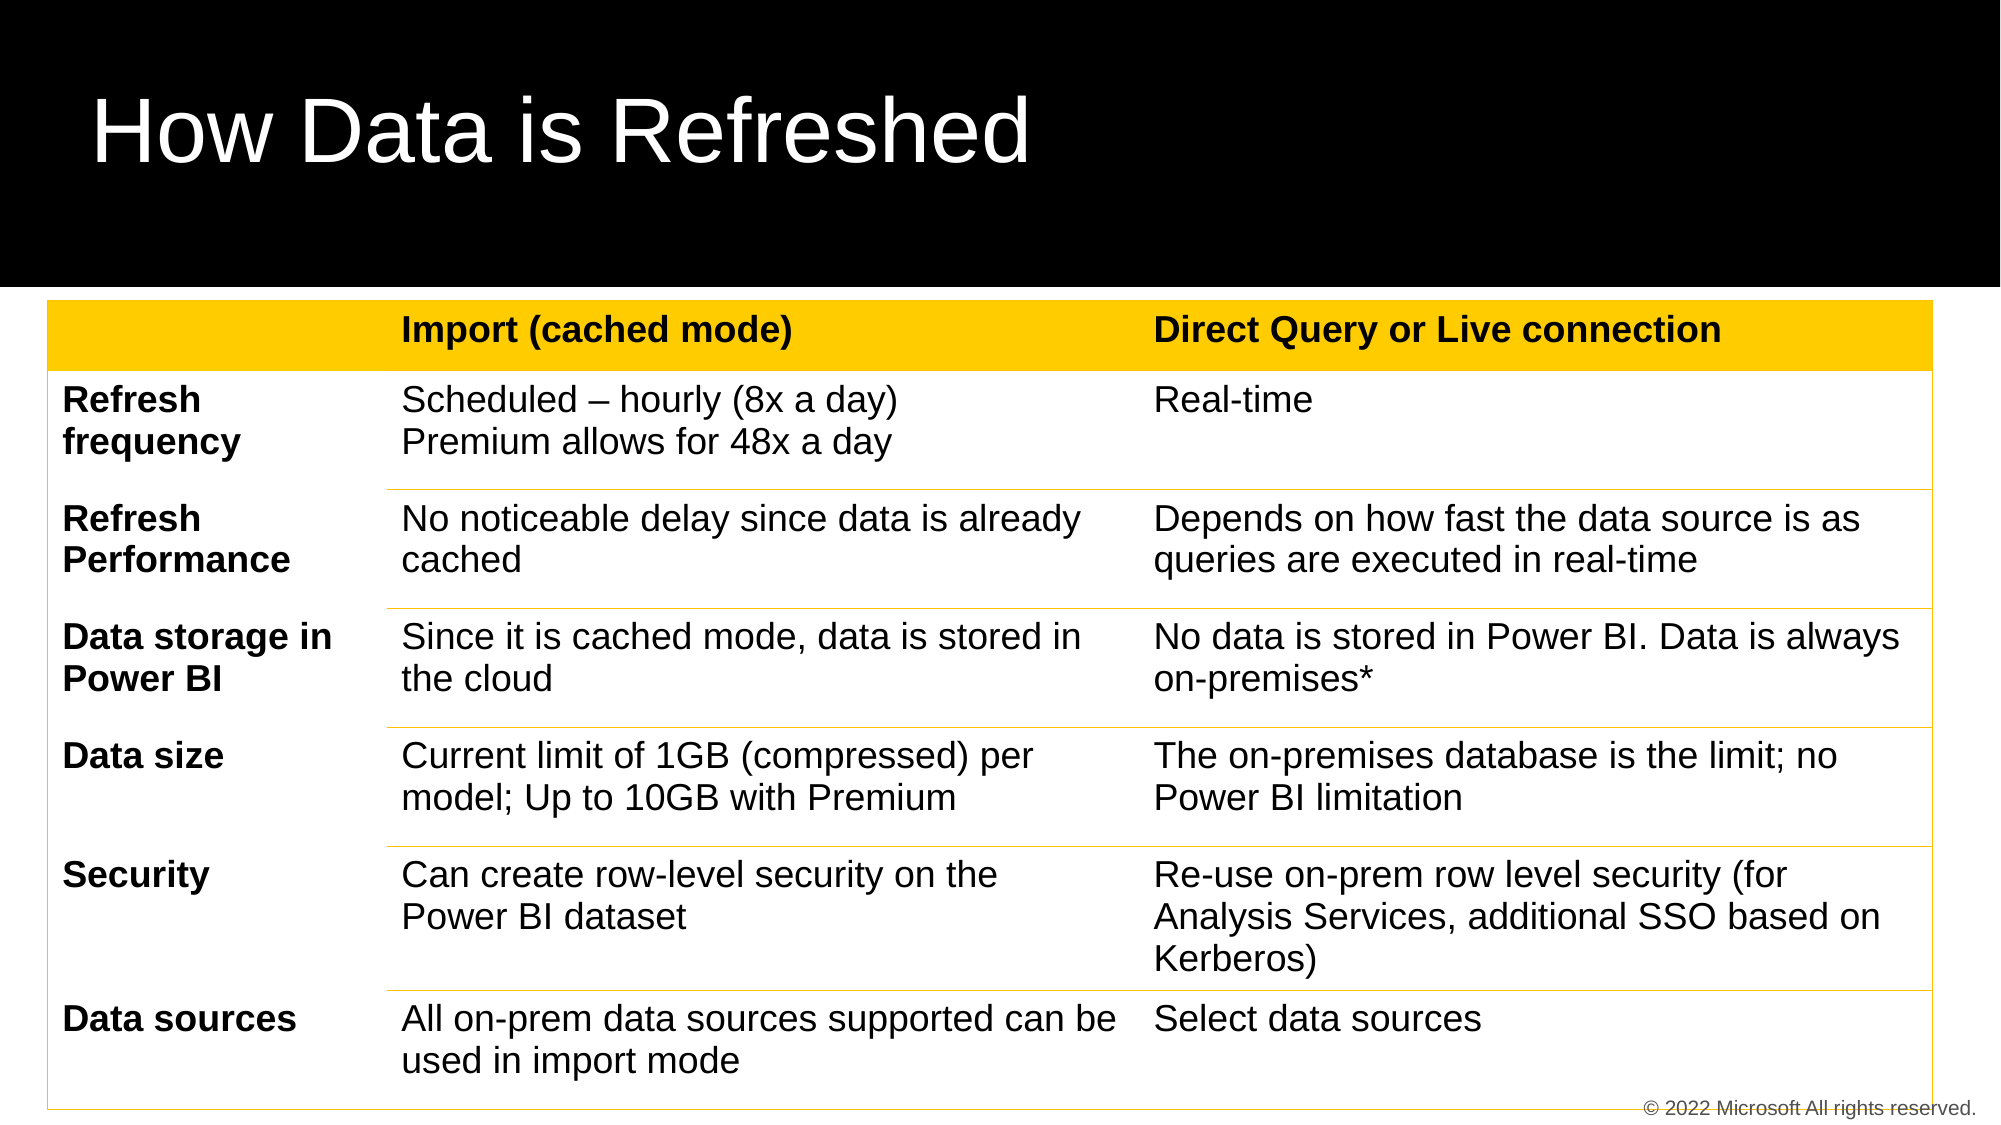

# How Data is Refreshed

|  | Import (cached mode) | Direct Query or Live connection |
| --- | --- | --- |
| Refresh frequency | Scheduled – hourly (8x a day) Premium allows for 48x a day | Real-time |
| Refresh Performance | No noticeable delay since data is already cached | Depends on how fast the data source is as queries are executed in real-time |
| Data storage in Power BI | Since it is cached mode, data is stored in the cloud | No data is stored in Power BI. Data is always on-premises\* |
| Data size | Current limit of 1GB (compressed) per model; Up to 10GB with Premium | The on-premises database is the limit; no Power BI limitation |
| Security | Can create row-level security on the Power BI dataset | Re-use on-prem row level security (for Analysis Services, additional SSO based on Kerberos) |
| Data sources | All on-prem data sources supported can be used in import mode | Select data sources |
© 2022 Microsoft All rights reserved.